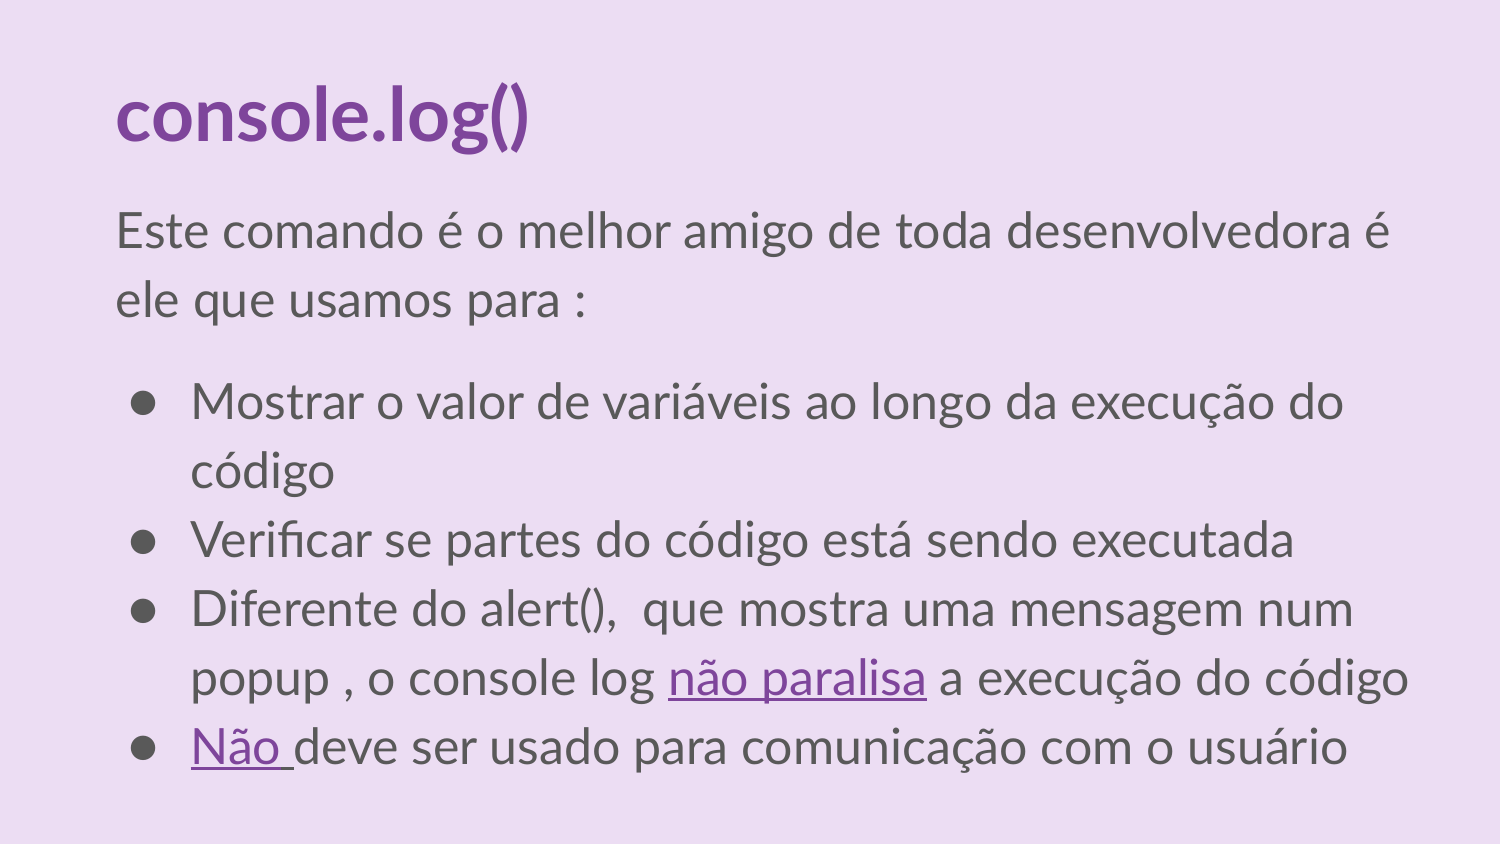

console.log()
Este comando é o melhor amigo de toda desenvolvedora é ele que usamos para :
Mostrar o valor de variáveis ao longo da execução do código
Verificar se partes do código está sendo executada
Diferente do alert(),  que mostra uma mensagem num popup , o console log não paralisa a execução do código
Não deve ser usado para comunicação com o usuário